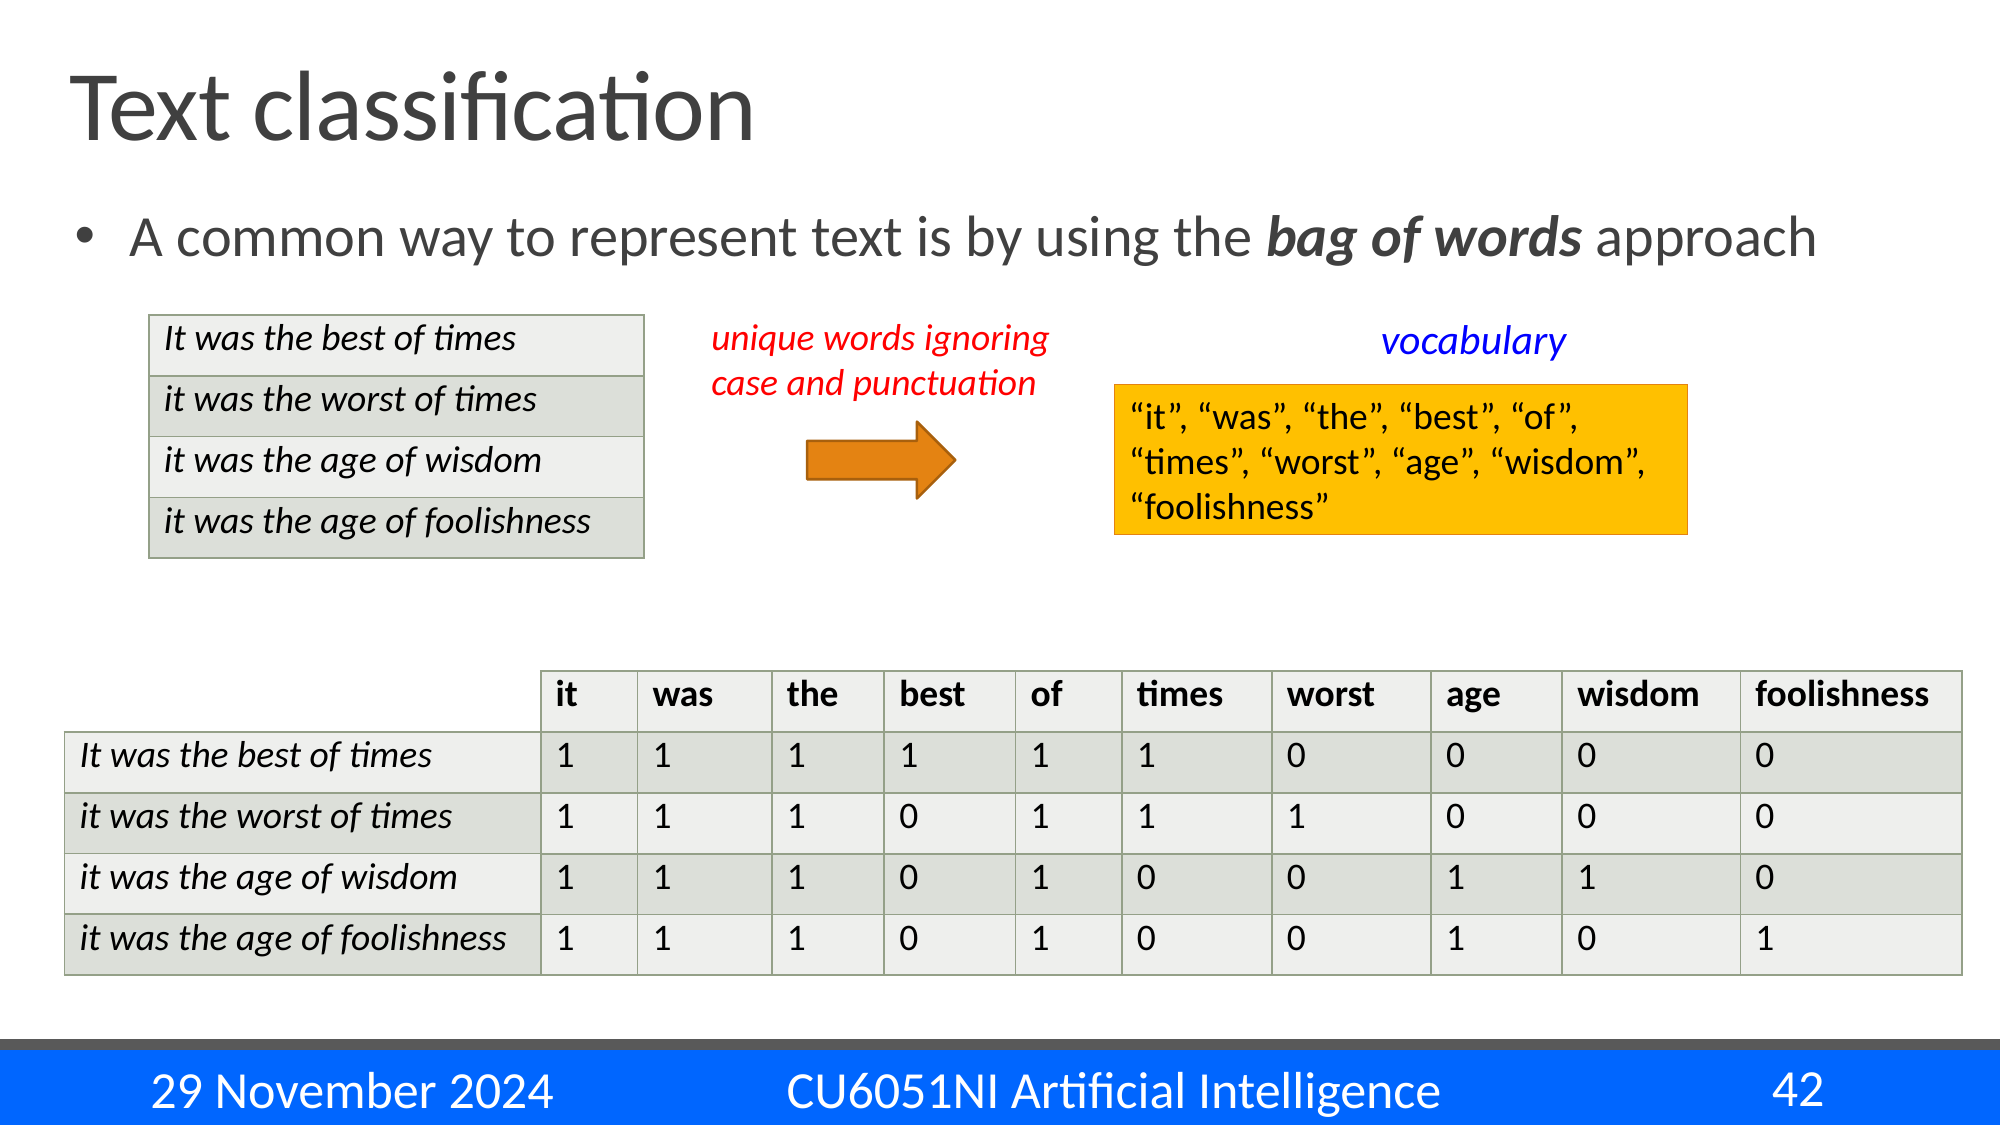

# Text classification
A common way to represent text is by using the bag of words approach

unique words ignoring case and punctuation
vocabulary
| It was the best of times |
| --- |
| it was the worst of times |
| it was the age of wisdom |
| it was the age of foolishness |
“it”, “was”, “the”, “best”, “of”, “times”, “worst”, “age”, “wisdom”, “foolishness”

| it | was | the | best | of | times | worst | age | wisdom | foolishness |
| --- | --- | --- | --- | --- | --- | --- | --- | --- | --- |
| 1 | 1 | 1 | 1 | 1 | 1 | 0 | 0 | 0 | 0 |
| 1 | 1 | 1 | 0 | 1 | 1 | 1 | 0 | 0 | 0 |
| 1 | 1 | 1 | 0 | 1 | 0 | 0 | 1 | 1 | 0 |
| 1 | 1 | 1 | 0 | 1 | 0 | 0 | 1 | 0 | 1 |
| It was the best of times |
| --- |
| it was the worst of times |
| it was the age of wisdom |
| it was the age of foolishness |
42
CU6051NI Artificial Intelligence
29 November 2024